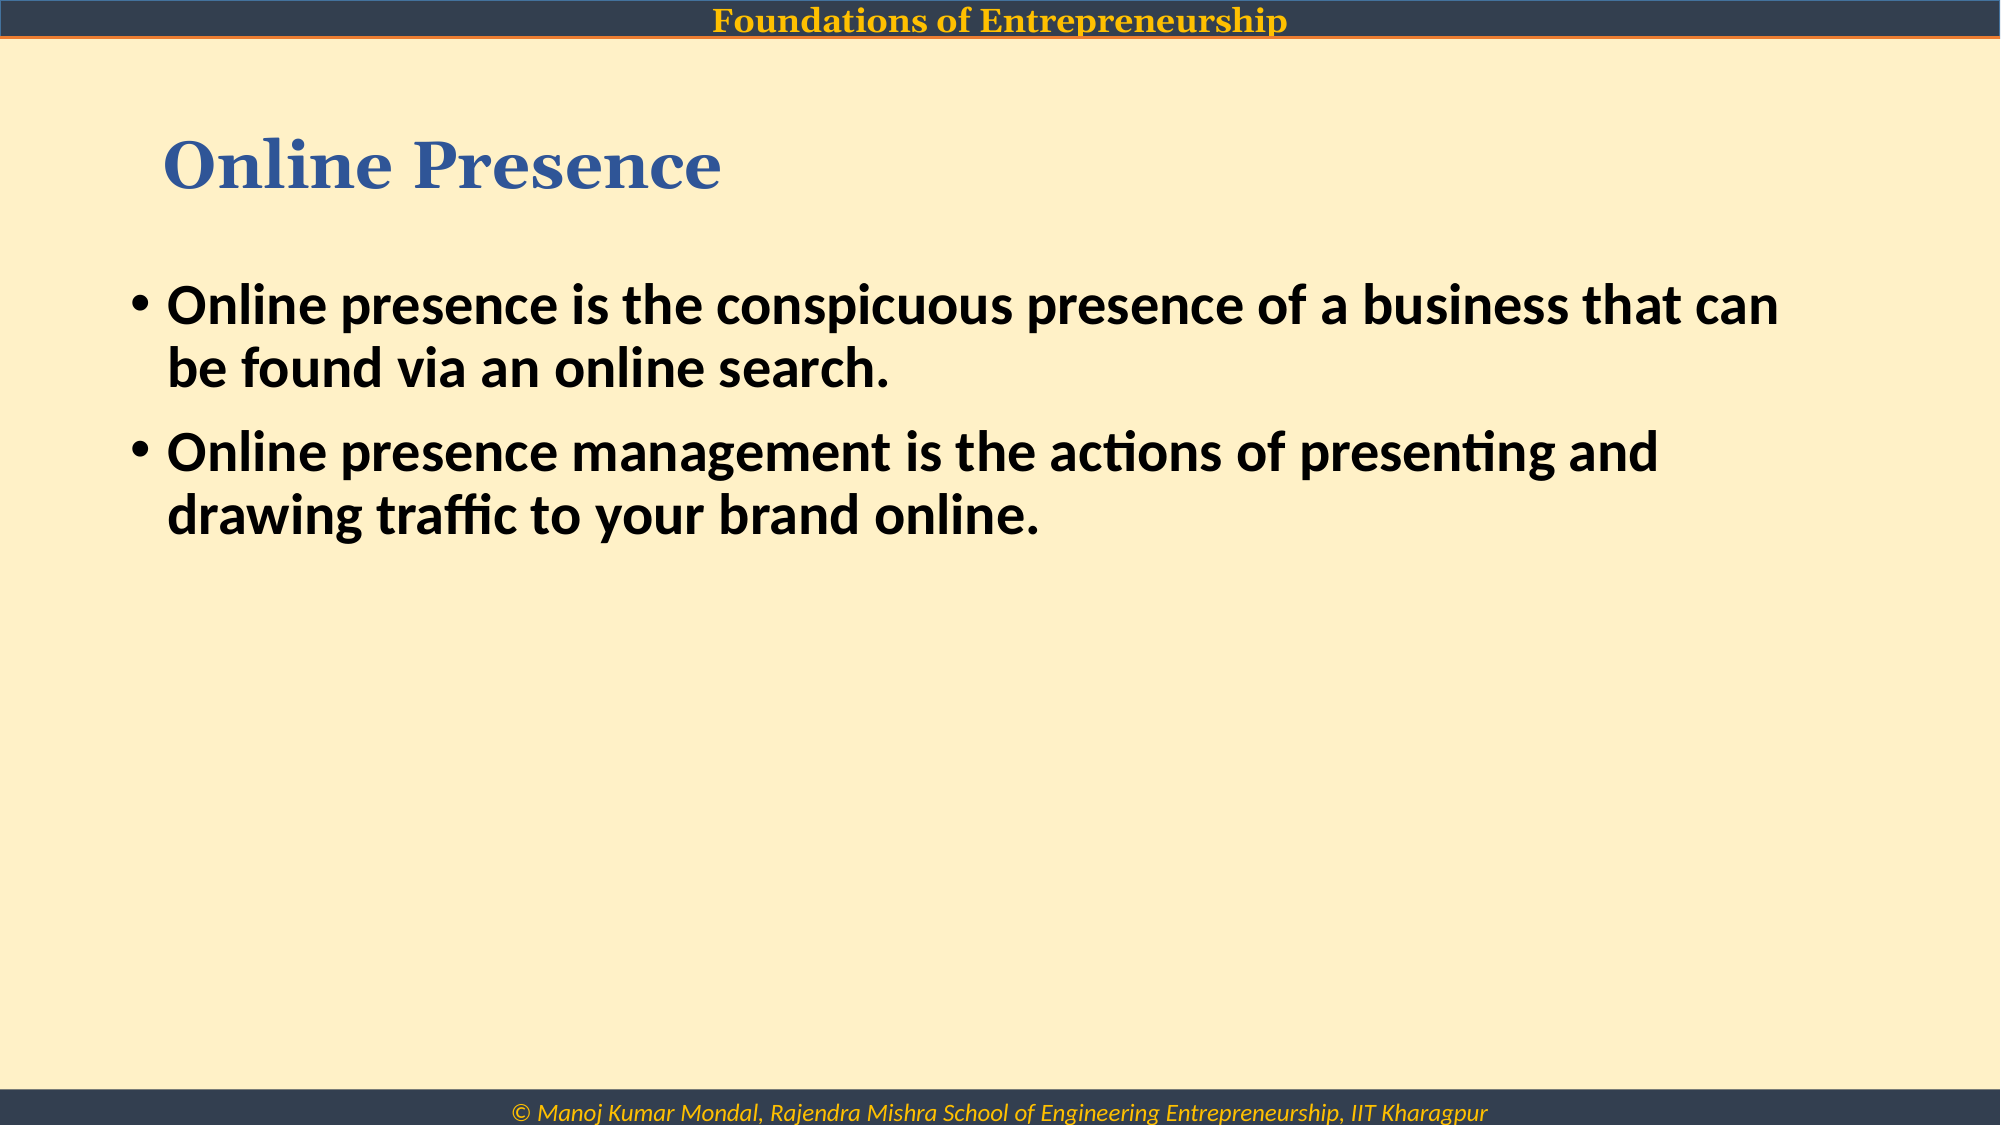

# Online Presence
Online presence is the conspicuous presence of a business that can be found via an online search.
Online presence management is the actions of presenting and drawing traffic to your brand online.